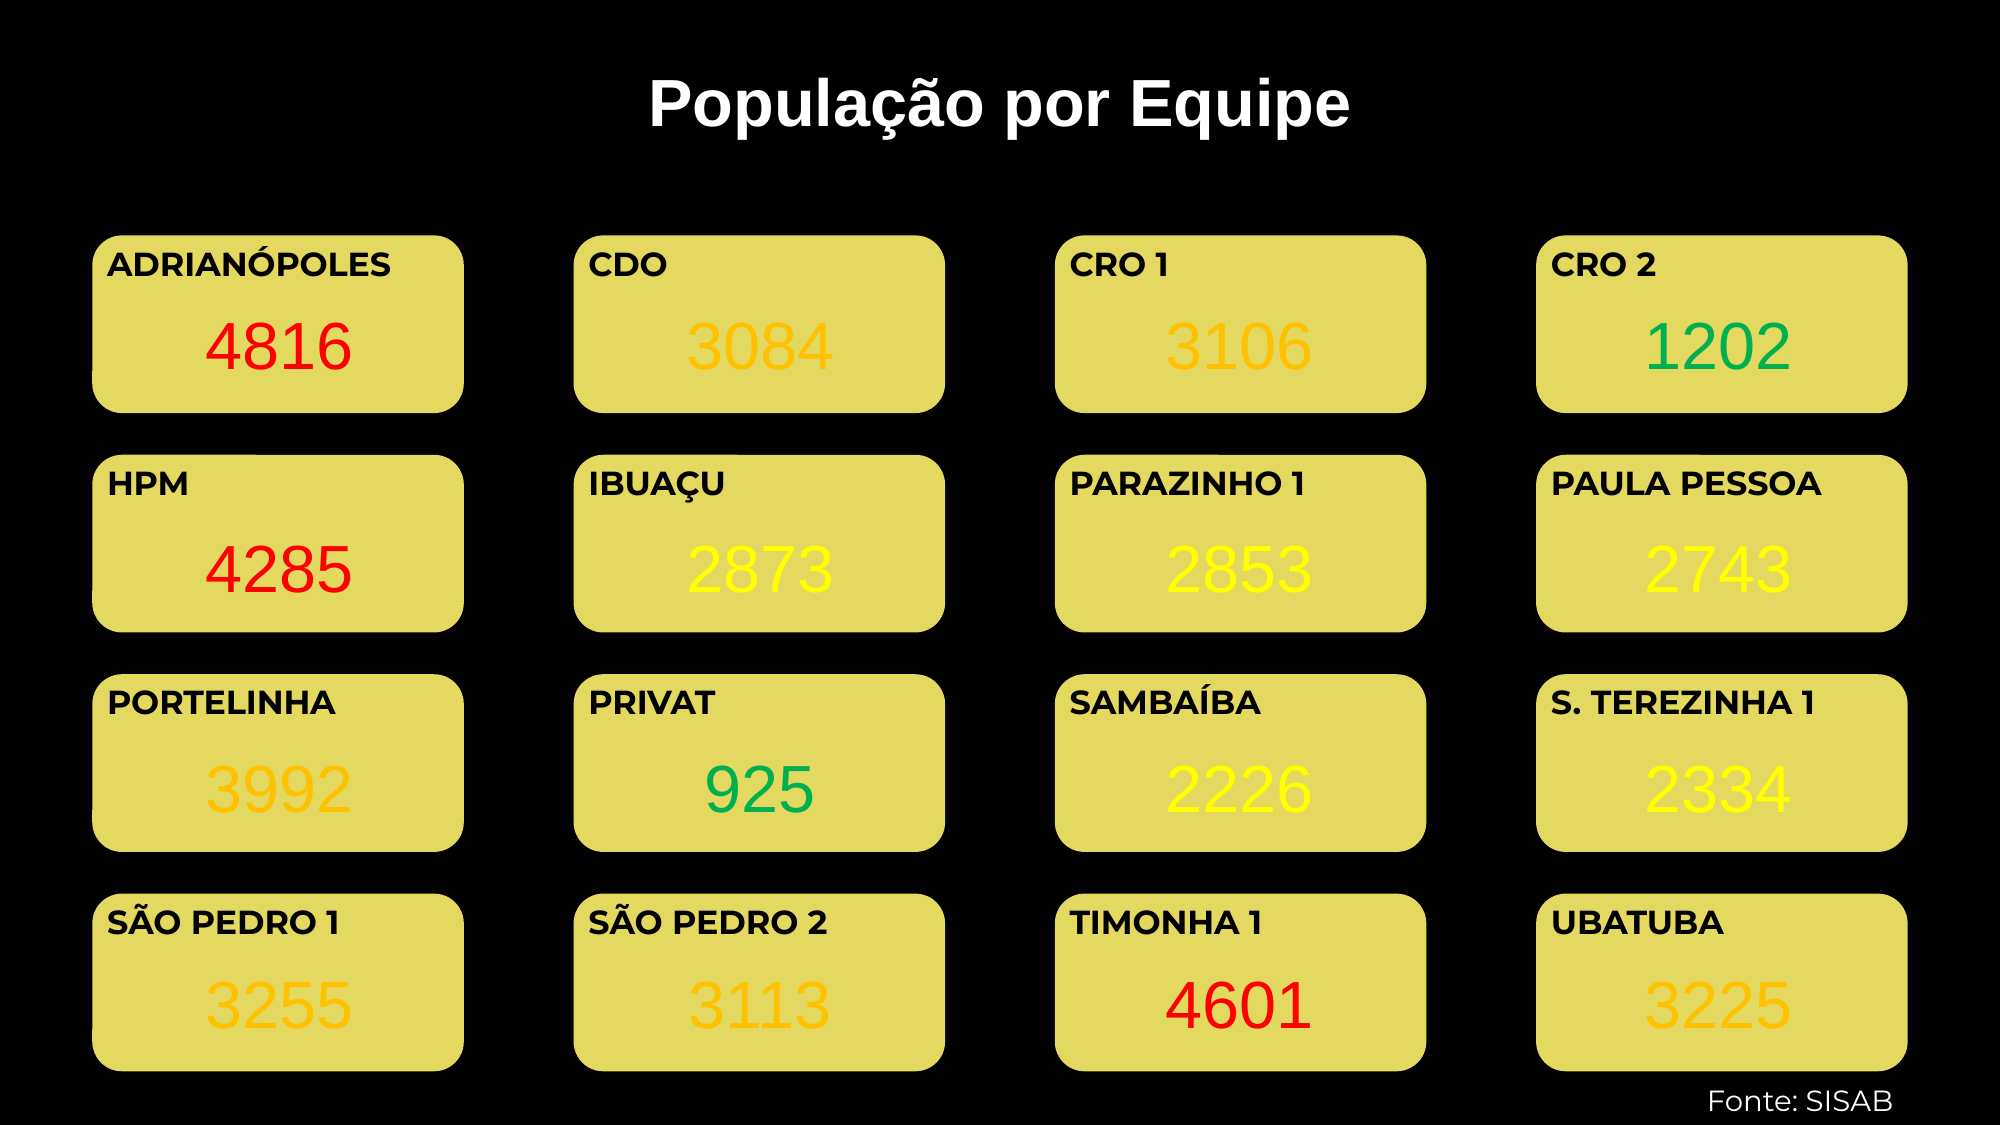

População por Equipe
4816
3084
3106
1202
4285
2873
2853
2743
3992
925
2226
2334
3255
3113
4601
3225